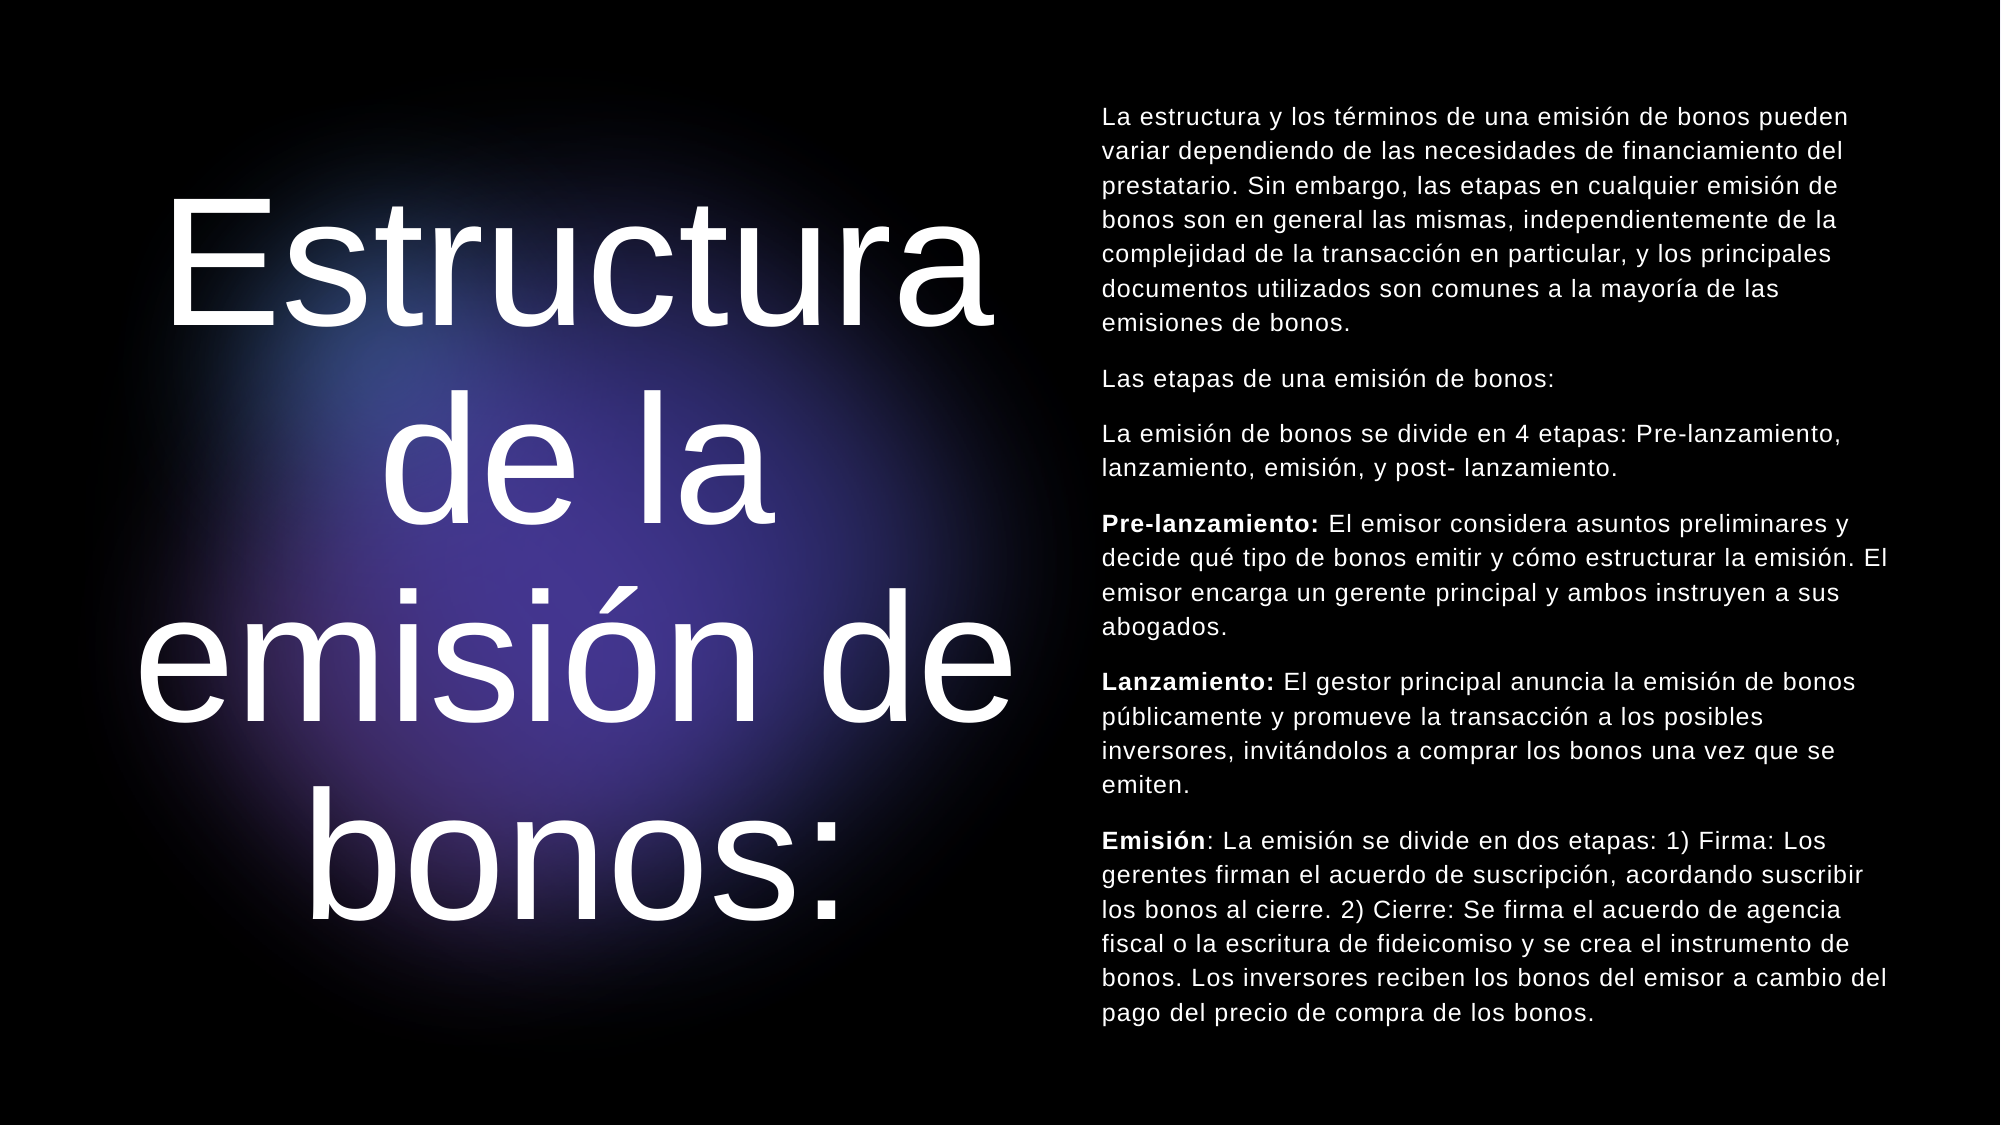

La estructura y los términos de una emisión de bonos pueden variar dependiendo de las necesidades de financiamiento del prestatario. Sin embargo, las etapas en cualquier emisión de bonos son en general las mismas, independientemente de la complejidad de la transacción en particular, y los principales documentos utilizados son comunes a la mayoría de las emisiones de bonos.
Las etapas de una emisión de bonos:
La emisión de bonos se divide en 4 etapas: Pre-lanzamiento, lanzamiento, emisión, y post- lanzamiento.
Pre-lanzamiento: El emisor considera asuntos preliminares y decide qué tipo de bonos emitir y cómo estructurar la emisión. El emisor encarga un gerente principal y ambos instruyen a sus abogados.
Lanzamiento: El gestor principal anuncia la emisión de bonos públicamente y promueve la transacción a los posibles inversores, invitándolos a comprar los bonos una vez que se emiten.
Emisión: La emisión se divide en dos etapas: 1) Firma: Los gerentes firman el acuerdo de suscripción, acordando suscribir los bonos al cierre. 2) Cierre: Se firma el acuerdo de agencia fiscal o la escritura de fideicomiso y se crea el instrumento de bonos. Los inversores reciben los bonos del emisor a cambio del pago del precio de compra de los bonos.
# Estructura de la emisión de bonos: